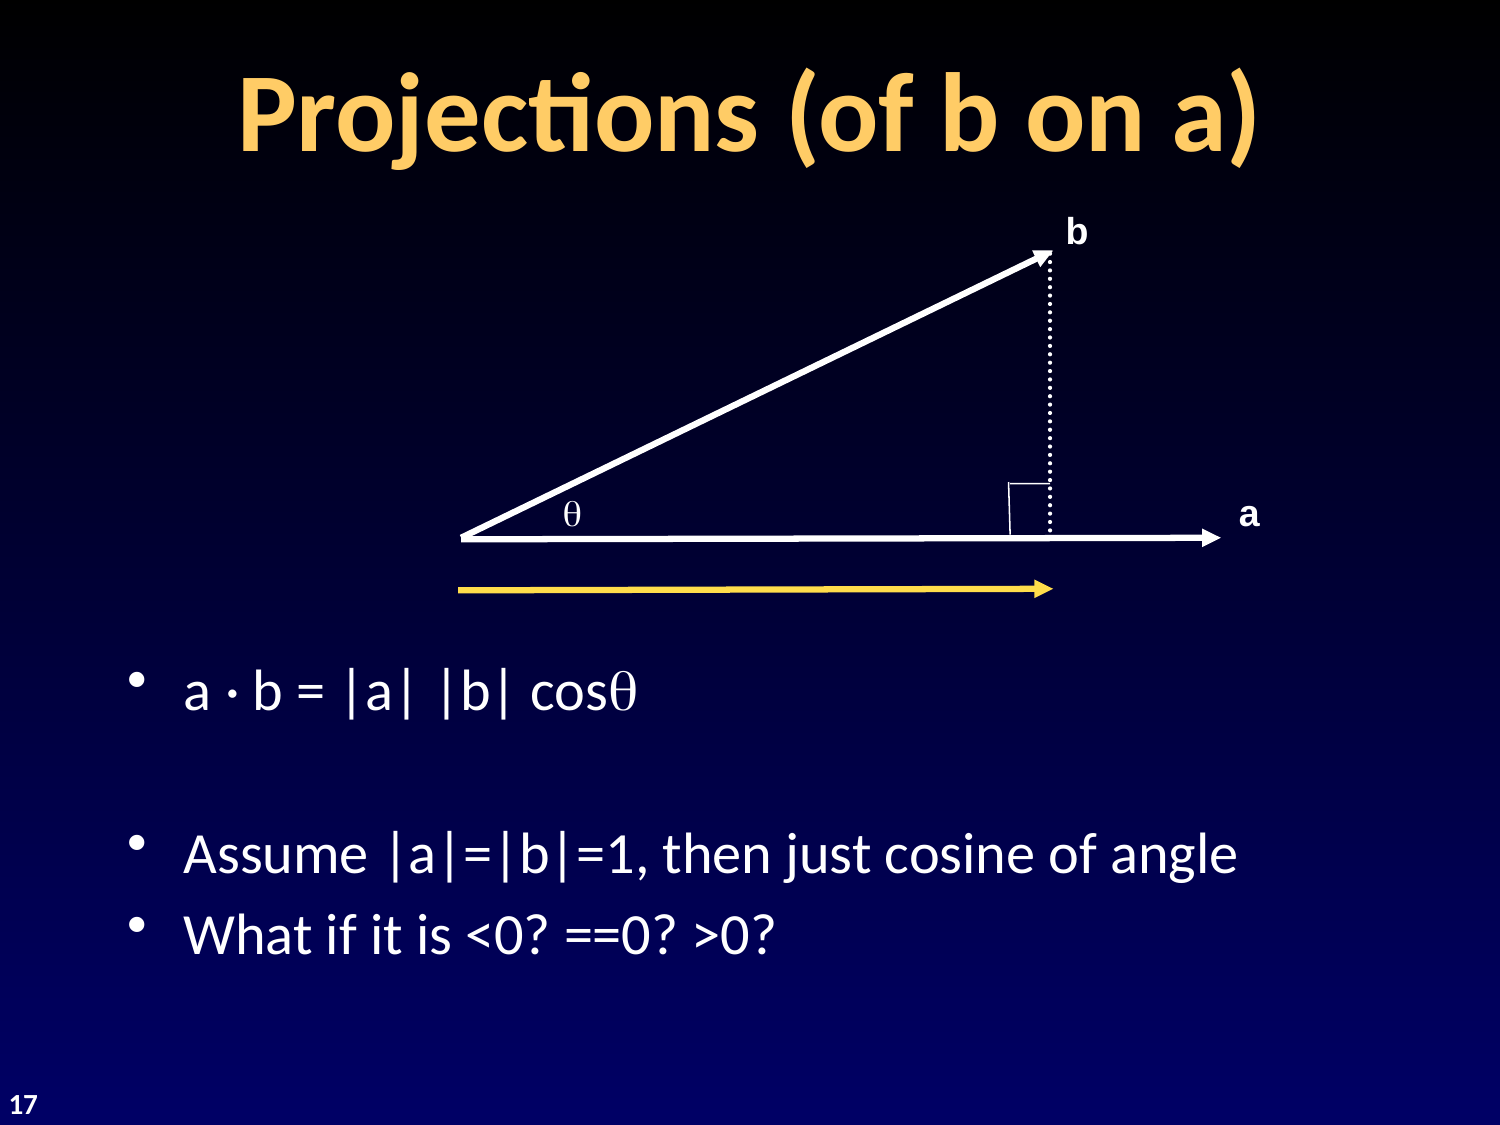

# Projections (of b on a)
b

θ

a

a · b = |a| |b| cosθ

Assume |a|=|b|=1, then just cosine of angle
What if it is <0? ==0? >0?

17